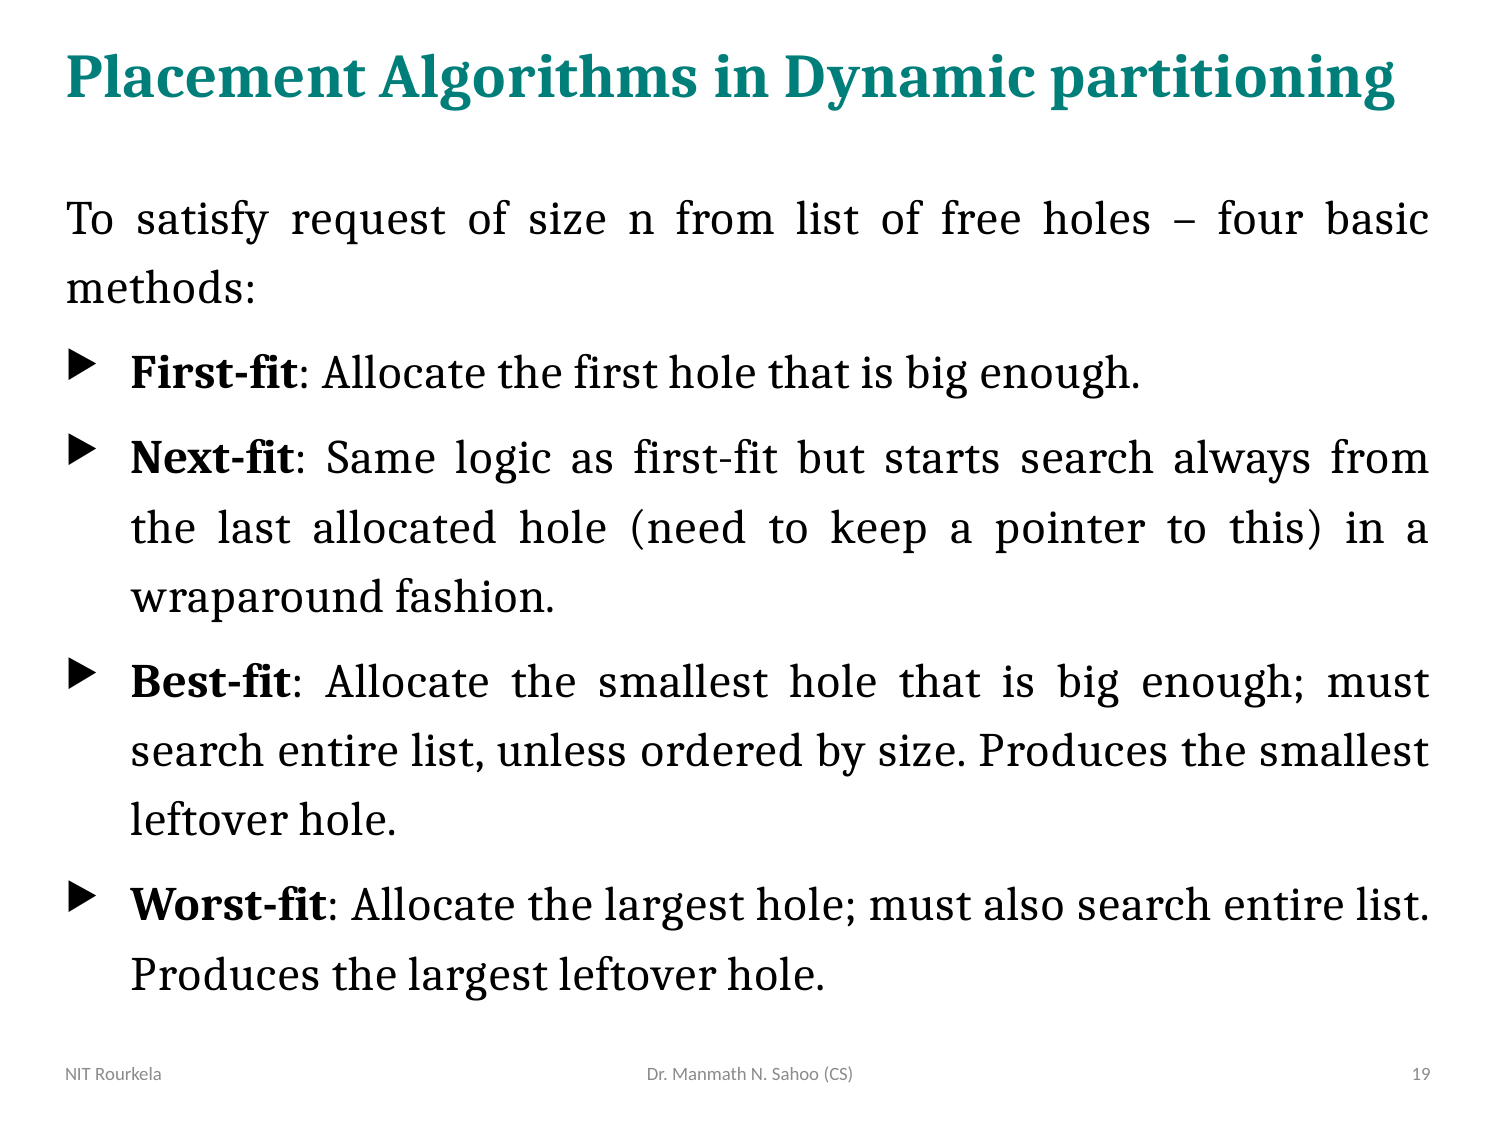

# Placement Algorithms in Dynamic partitioning
To satisfy request of size n from list of free holes – four basic methods:
First-fit: Allocate the first hole that is big enough.
Next-fit: Same logic as first-fit but starts search always from the last allocated hole (need to keep a pointer to this) in a wraparound fashion.
Best-fit: Allocate the smallest hole that is big enough; must search entire list, unless ordered by size. Produces the smallest leftover hole.
Worst-fit: Allocate the largest hole; must also search entire list. Produces the largest leftover hole.
NIT Rourkela
Dr. Manmath N. Sahoo (CS)
19